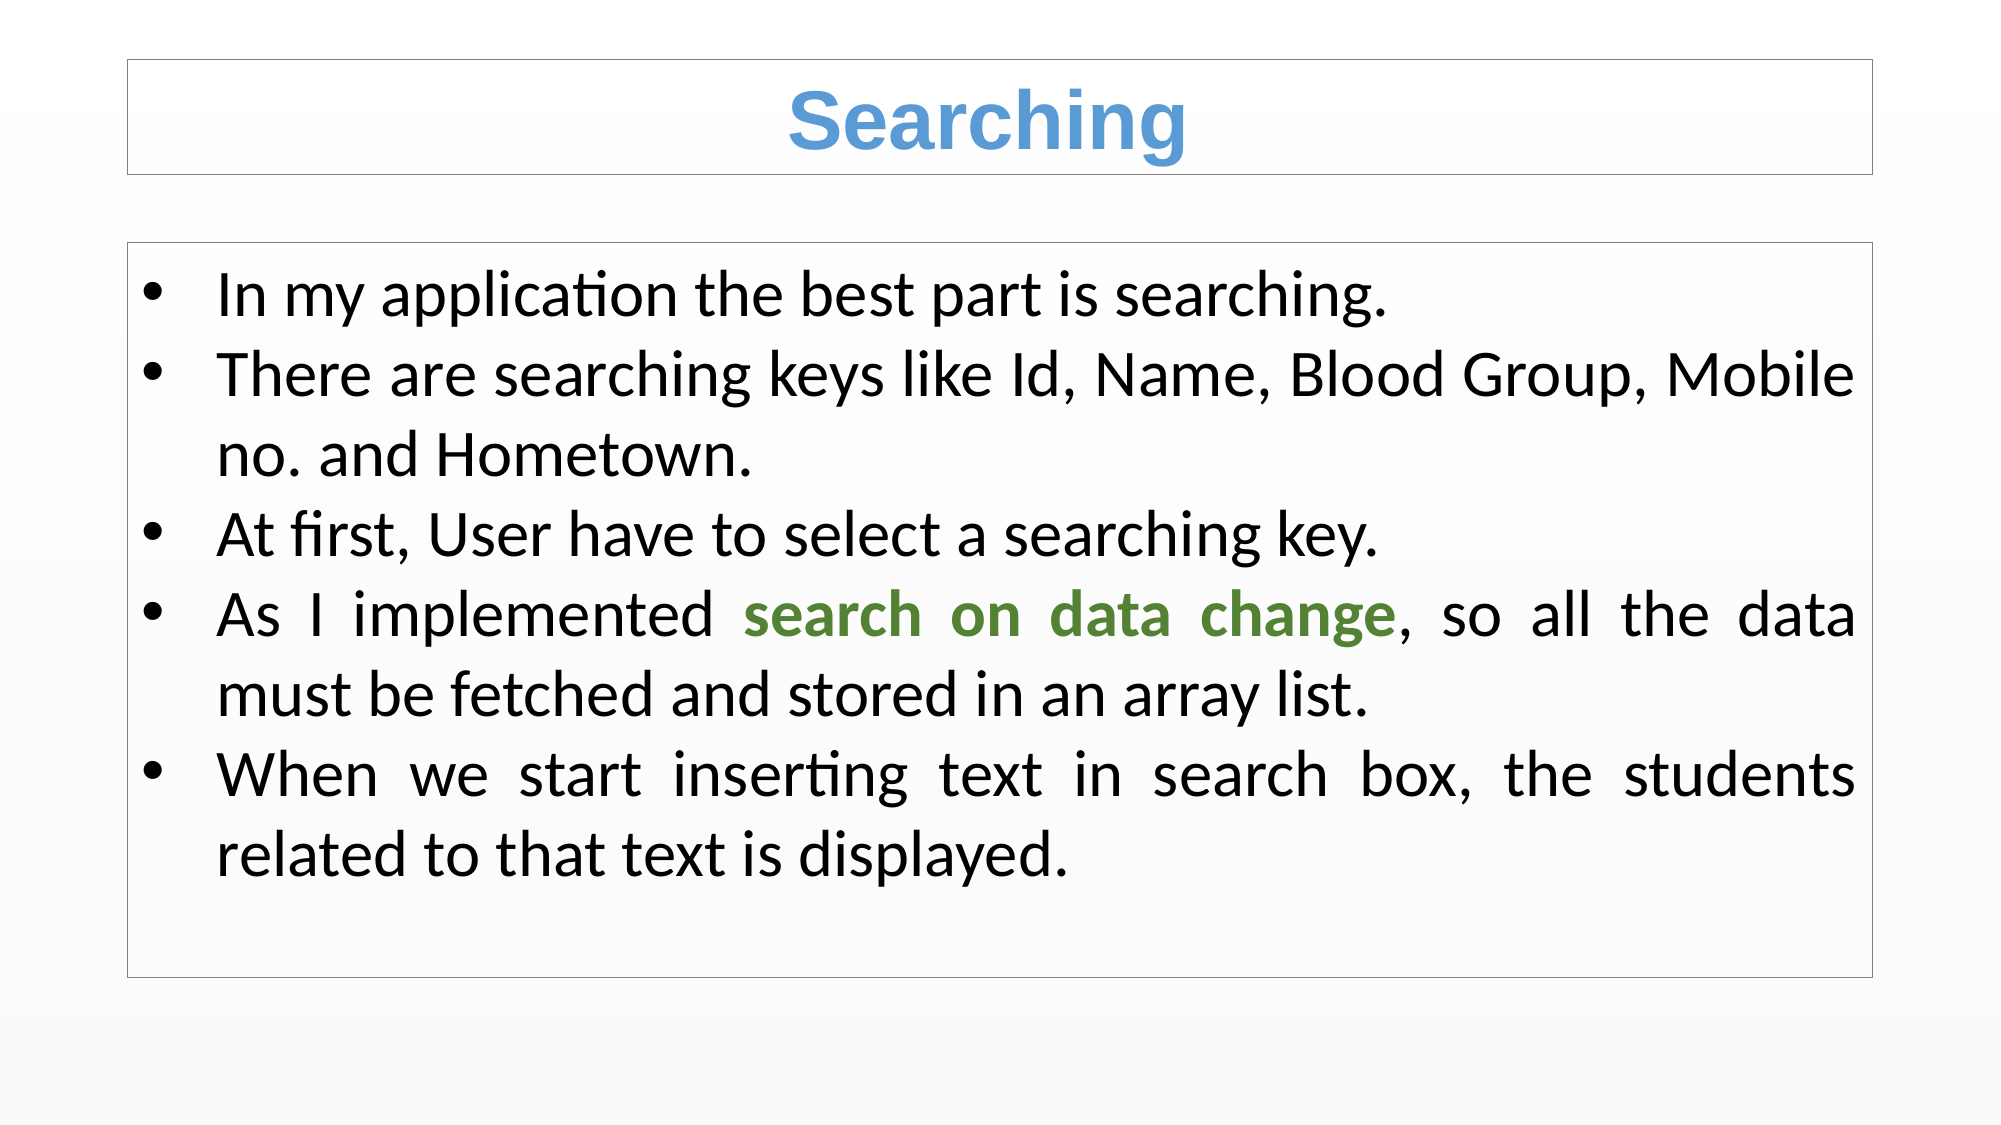

Searching
In my application the best part is searching.
There are searching keys like Id, Name, Blood Group, Mobile no. and Hometown.
At first, User have to select a searching key.
As I implemented search on data change, so all the data must be fetched and stored in an array list.
When we start inserting text in search box, the students related to that text is displayed.